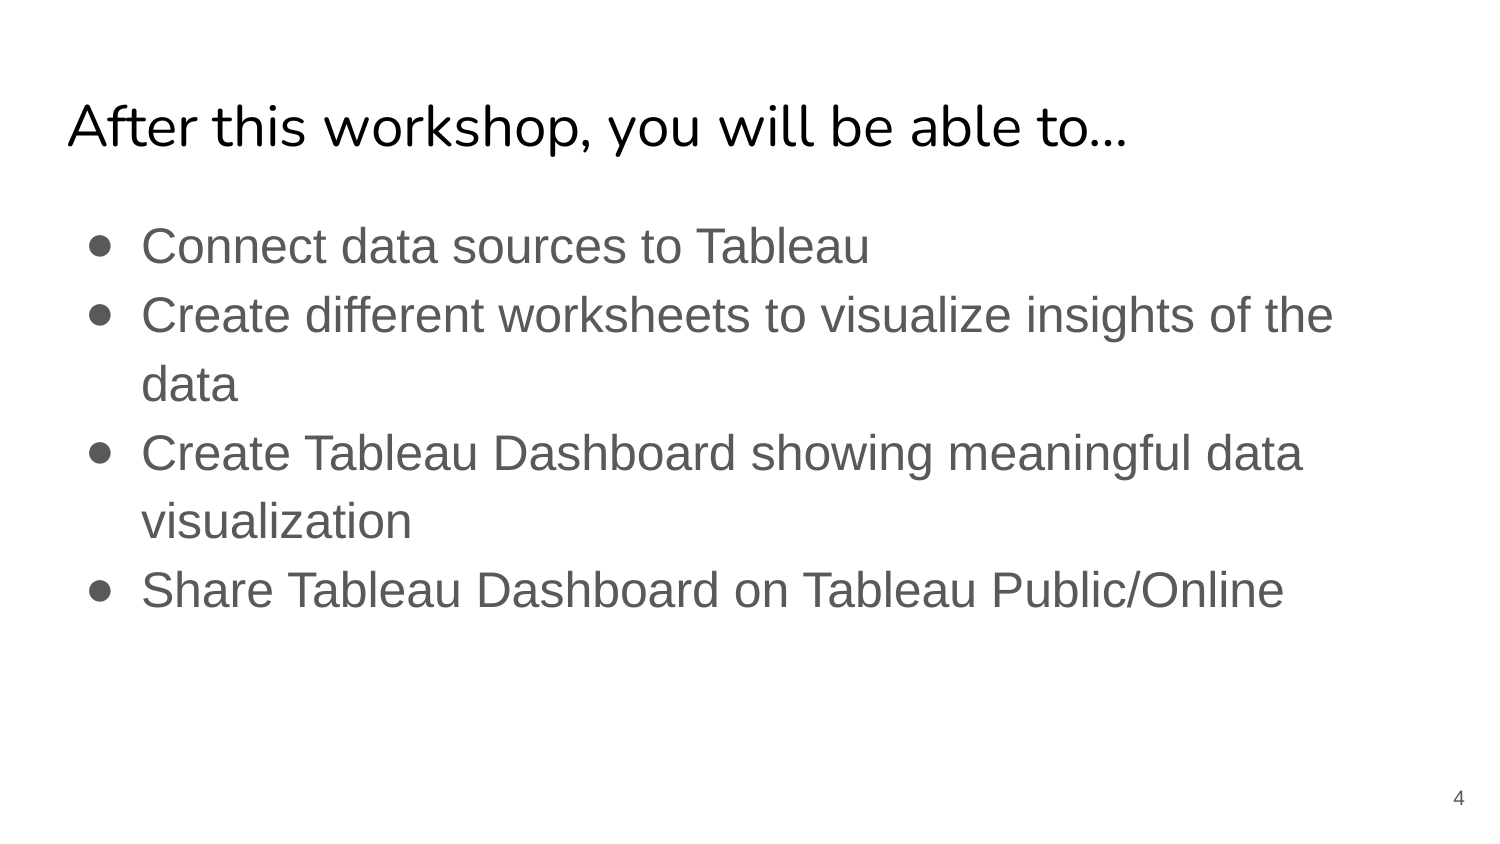

# After this workshop, you will be able to…
Connect data sources to Tableau
Create different worksheets to visualize insights of the data
Create Tableau Dashboard showing meaningful data visualization
Share Tableau Dashboard on Tableau Public/Online
4